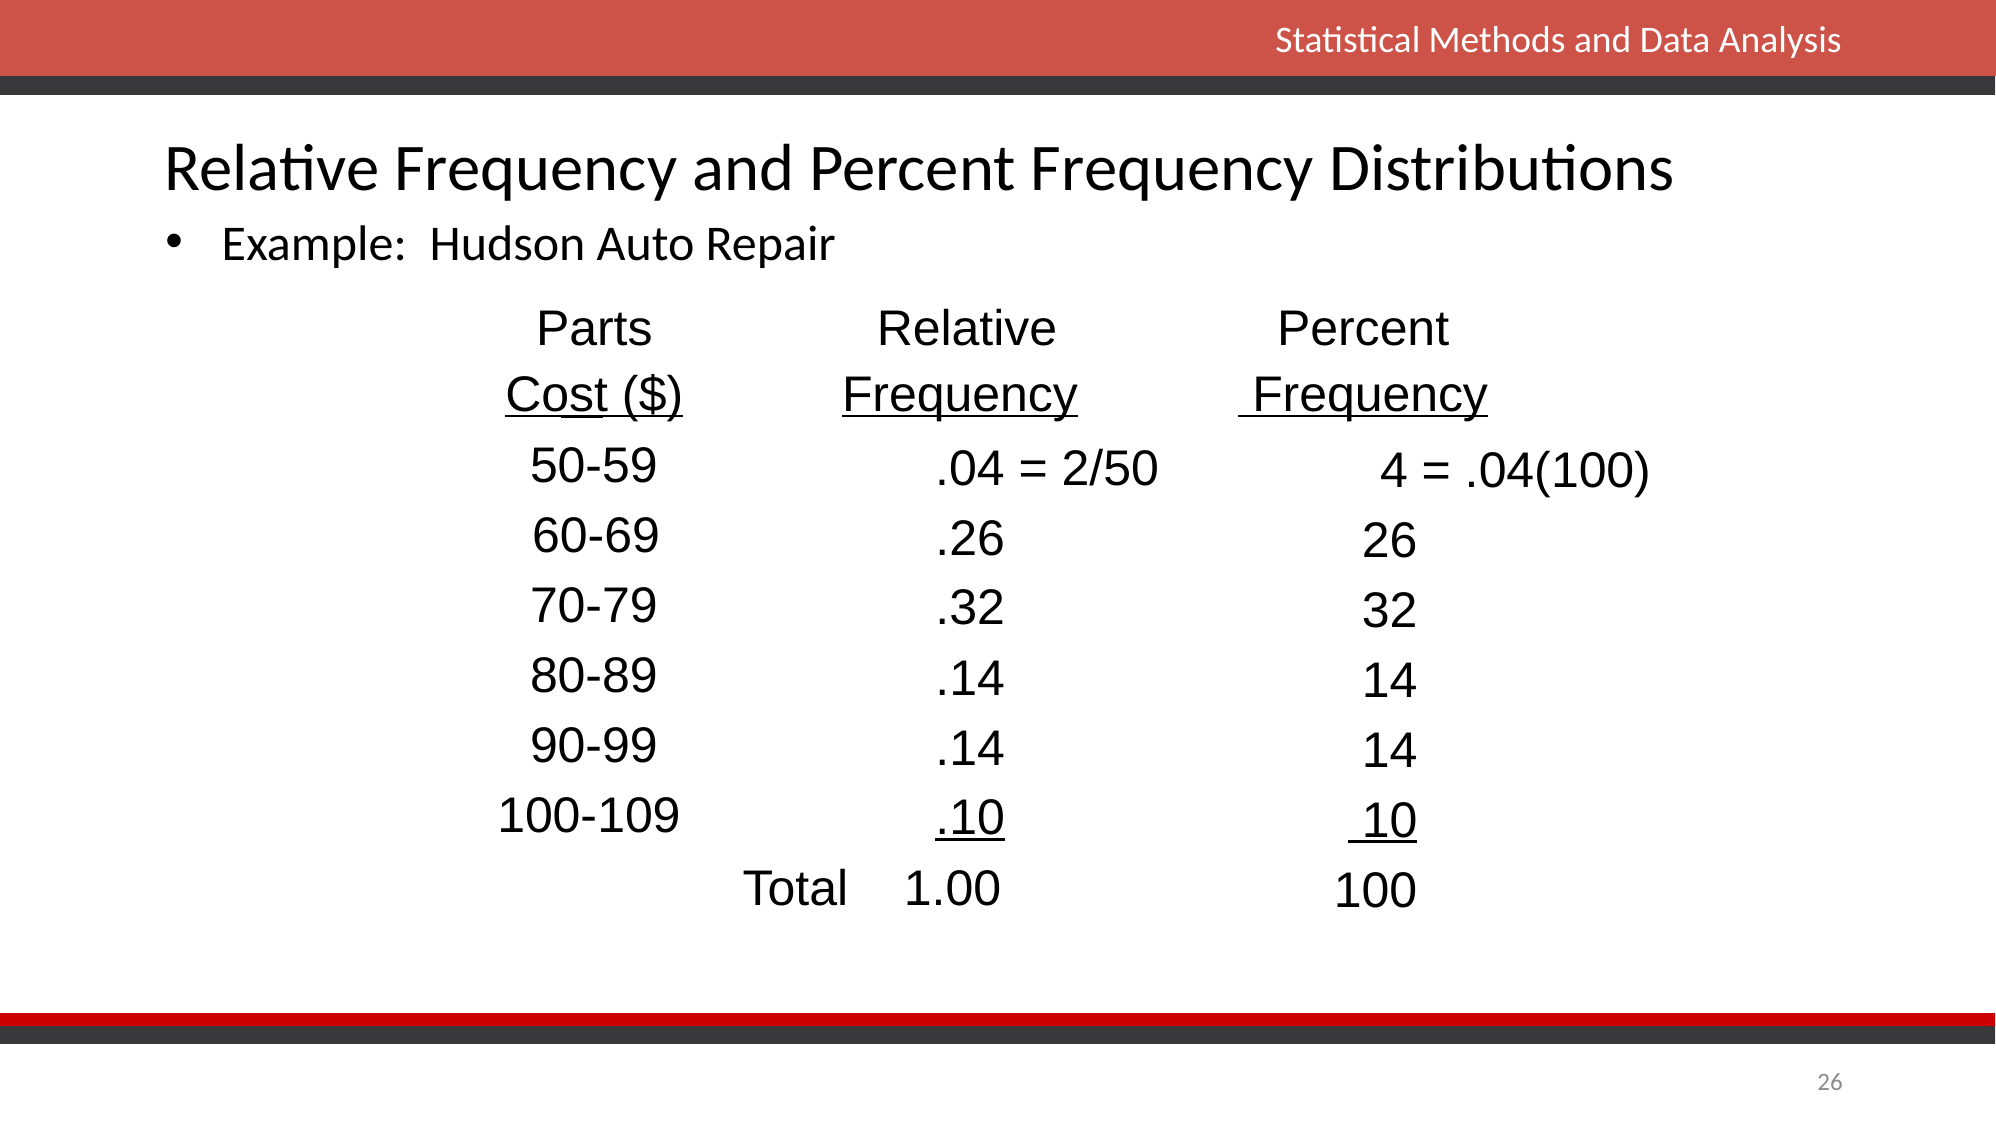

# Relative Frequency and Percent Frequency Distributions
Example:  Hudson Auto Repair
 Relative
Frequency
Percent
 Frequency
Parts
Cost ($)

       50-59
   60-69
       70-79
       80-89
       90-99
 100-109

                .04 = 2/50
     .26
     .32
     .14
     .14
     .10
 Total    1.00
                   4 = .04(100)
 26
 32
 14
 14
 10
      100
26